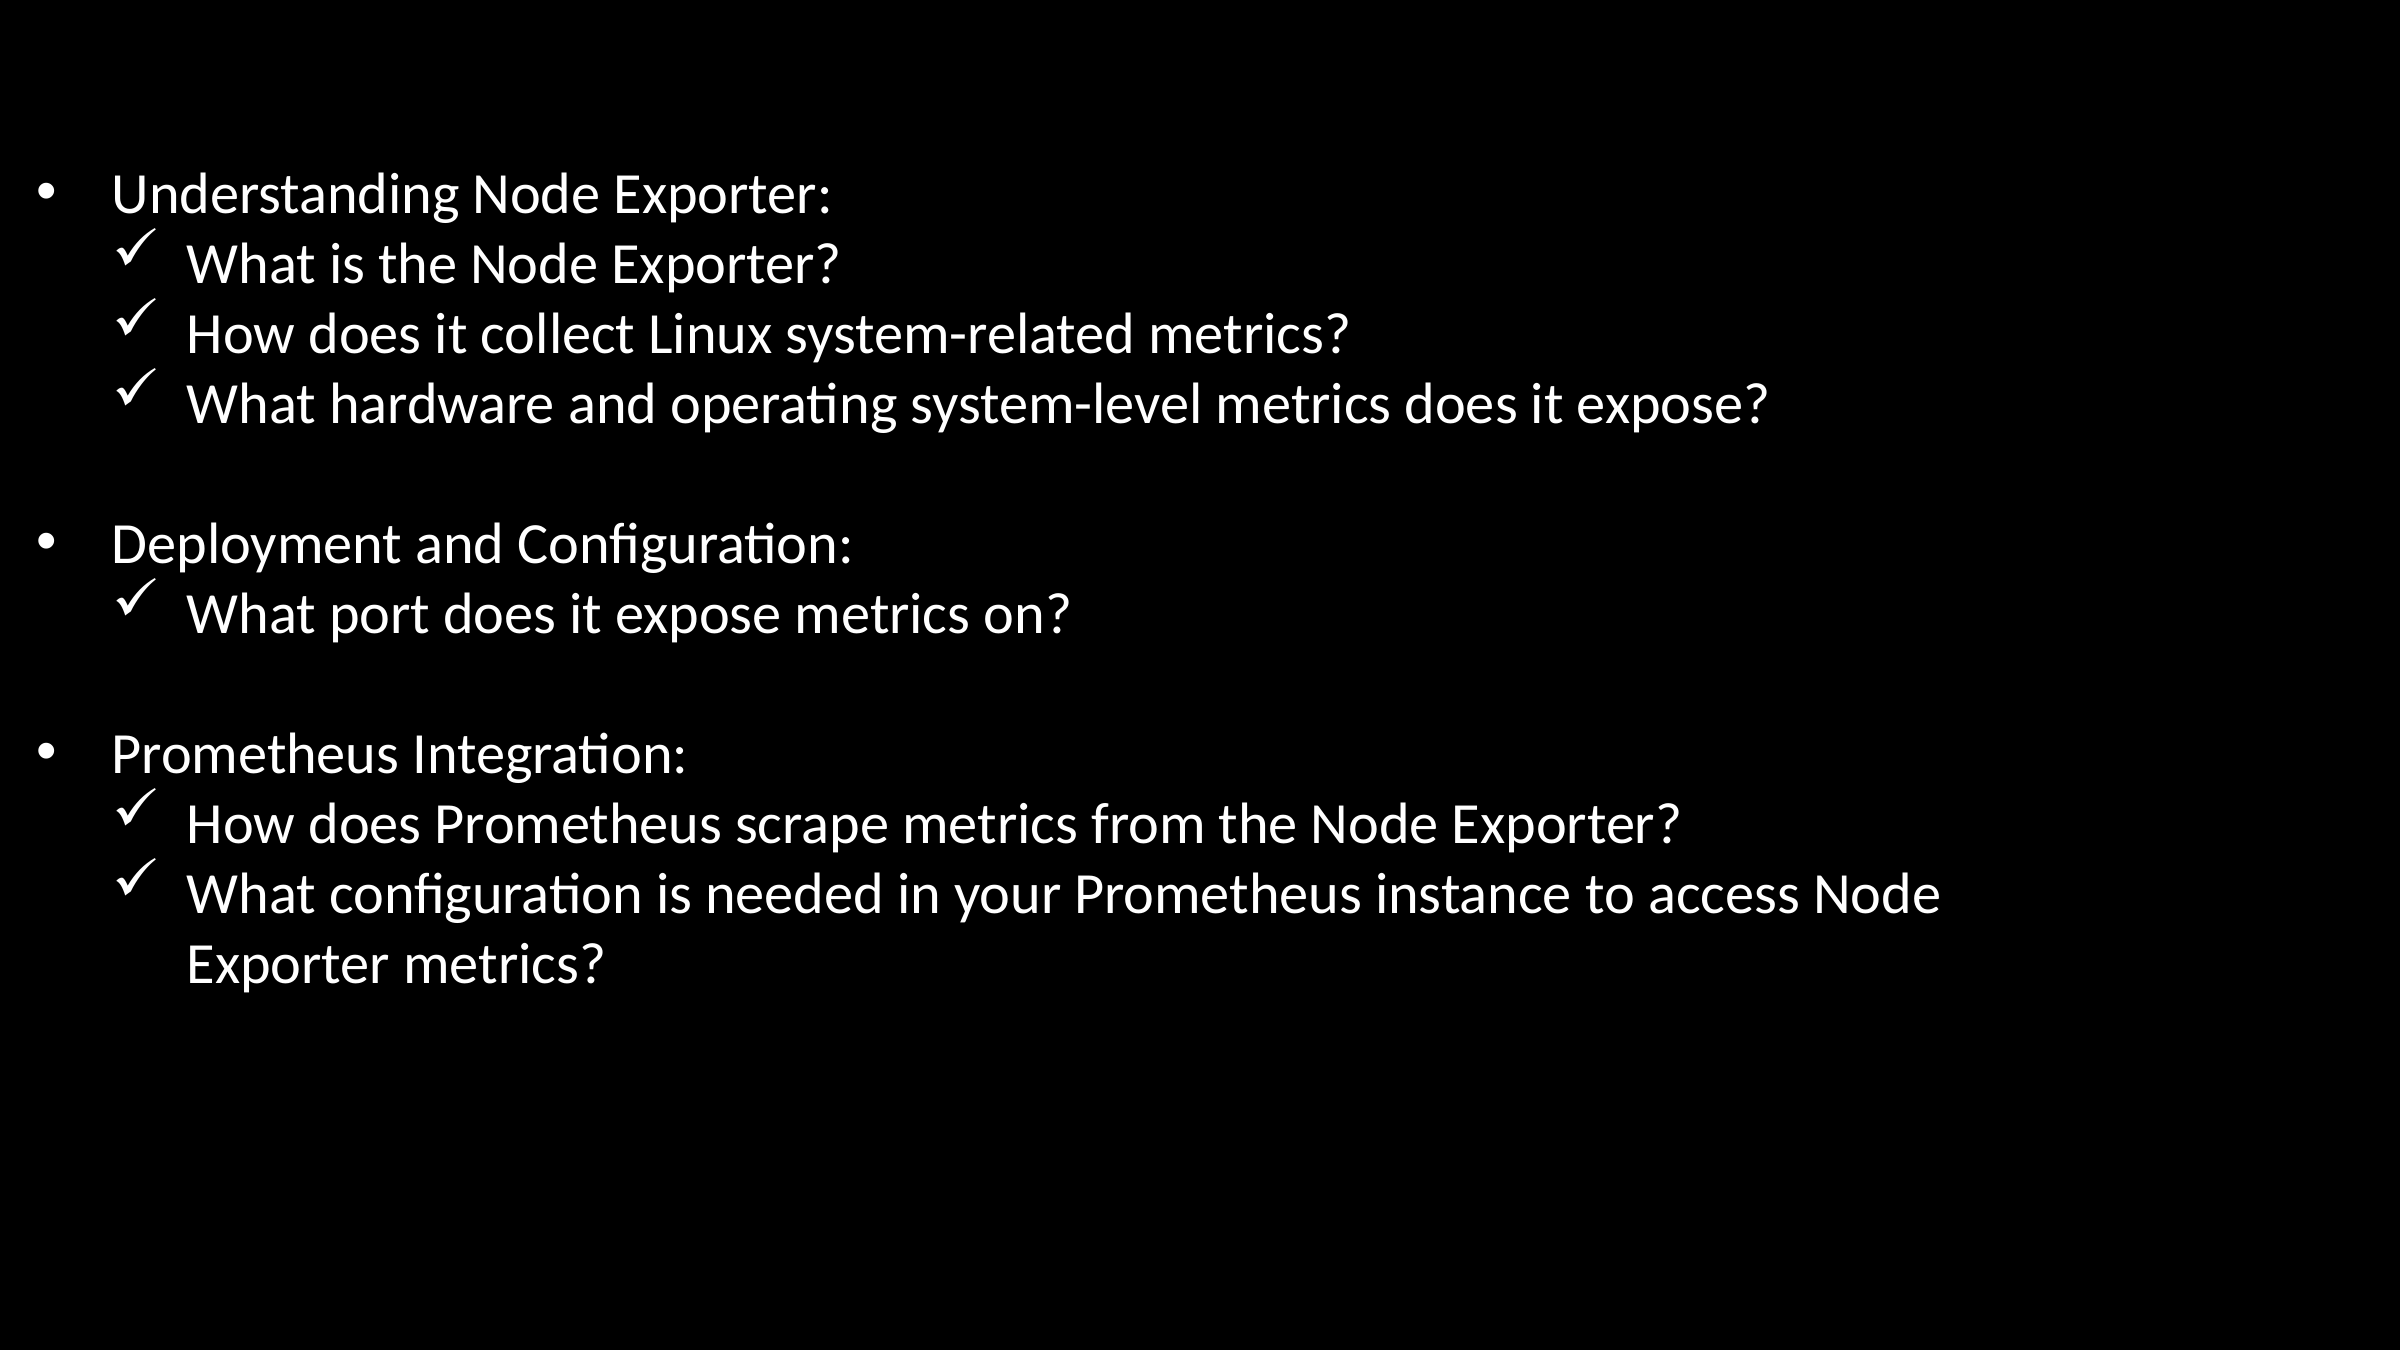

Understanding Node Exporter:
What is the Node Exporter?
How does it collect Linux system-related metrics?
What hardware and operating system-level metrics does it expose?

Deployment and Configuration:
What port does it expose metrics on?

Prometheus Integration:
How does Prometheus scrape metrics from the Node Exporter?
What configuration is needed in your Prometheus instance to access Node Exporter metrics?